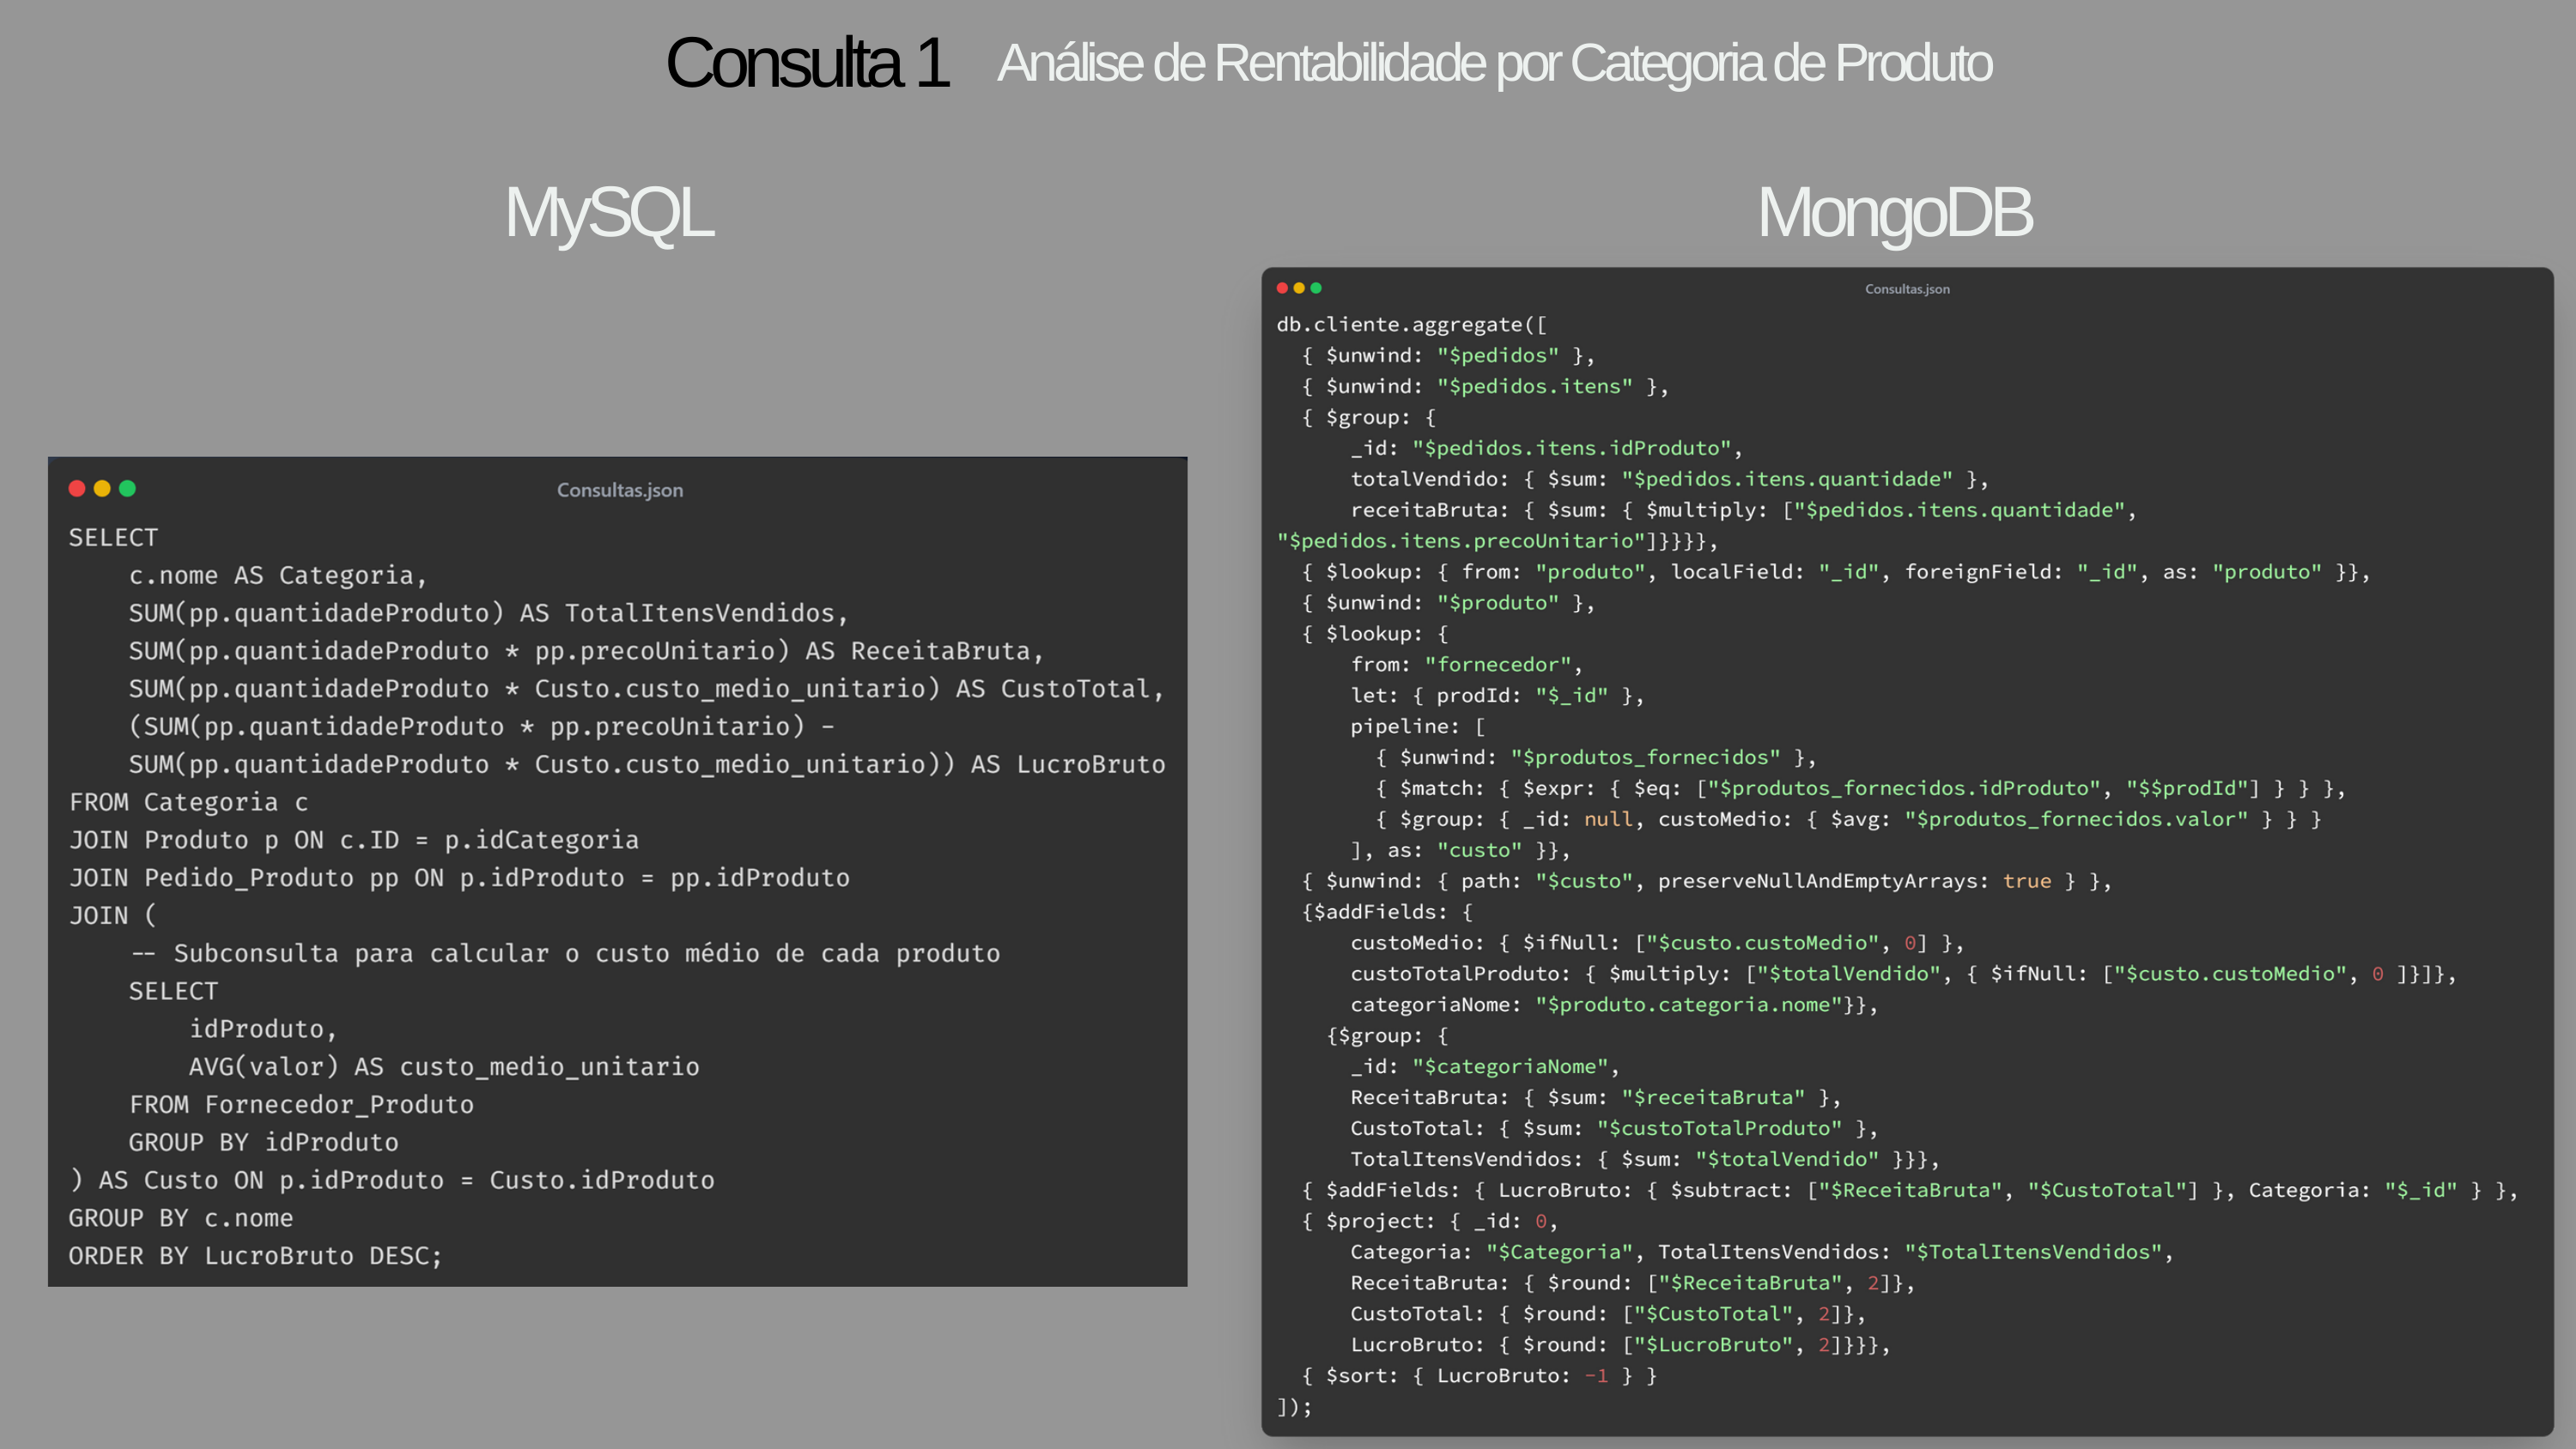

Consulta 1
Análise de Rentabilidade por Categoria de Produto
MySQL
MongoDB